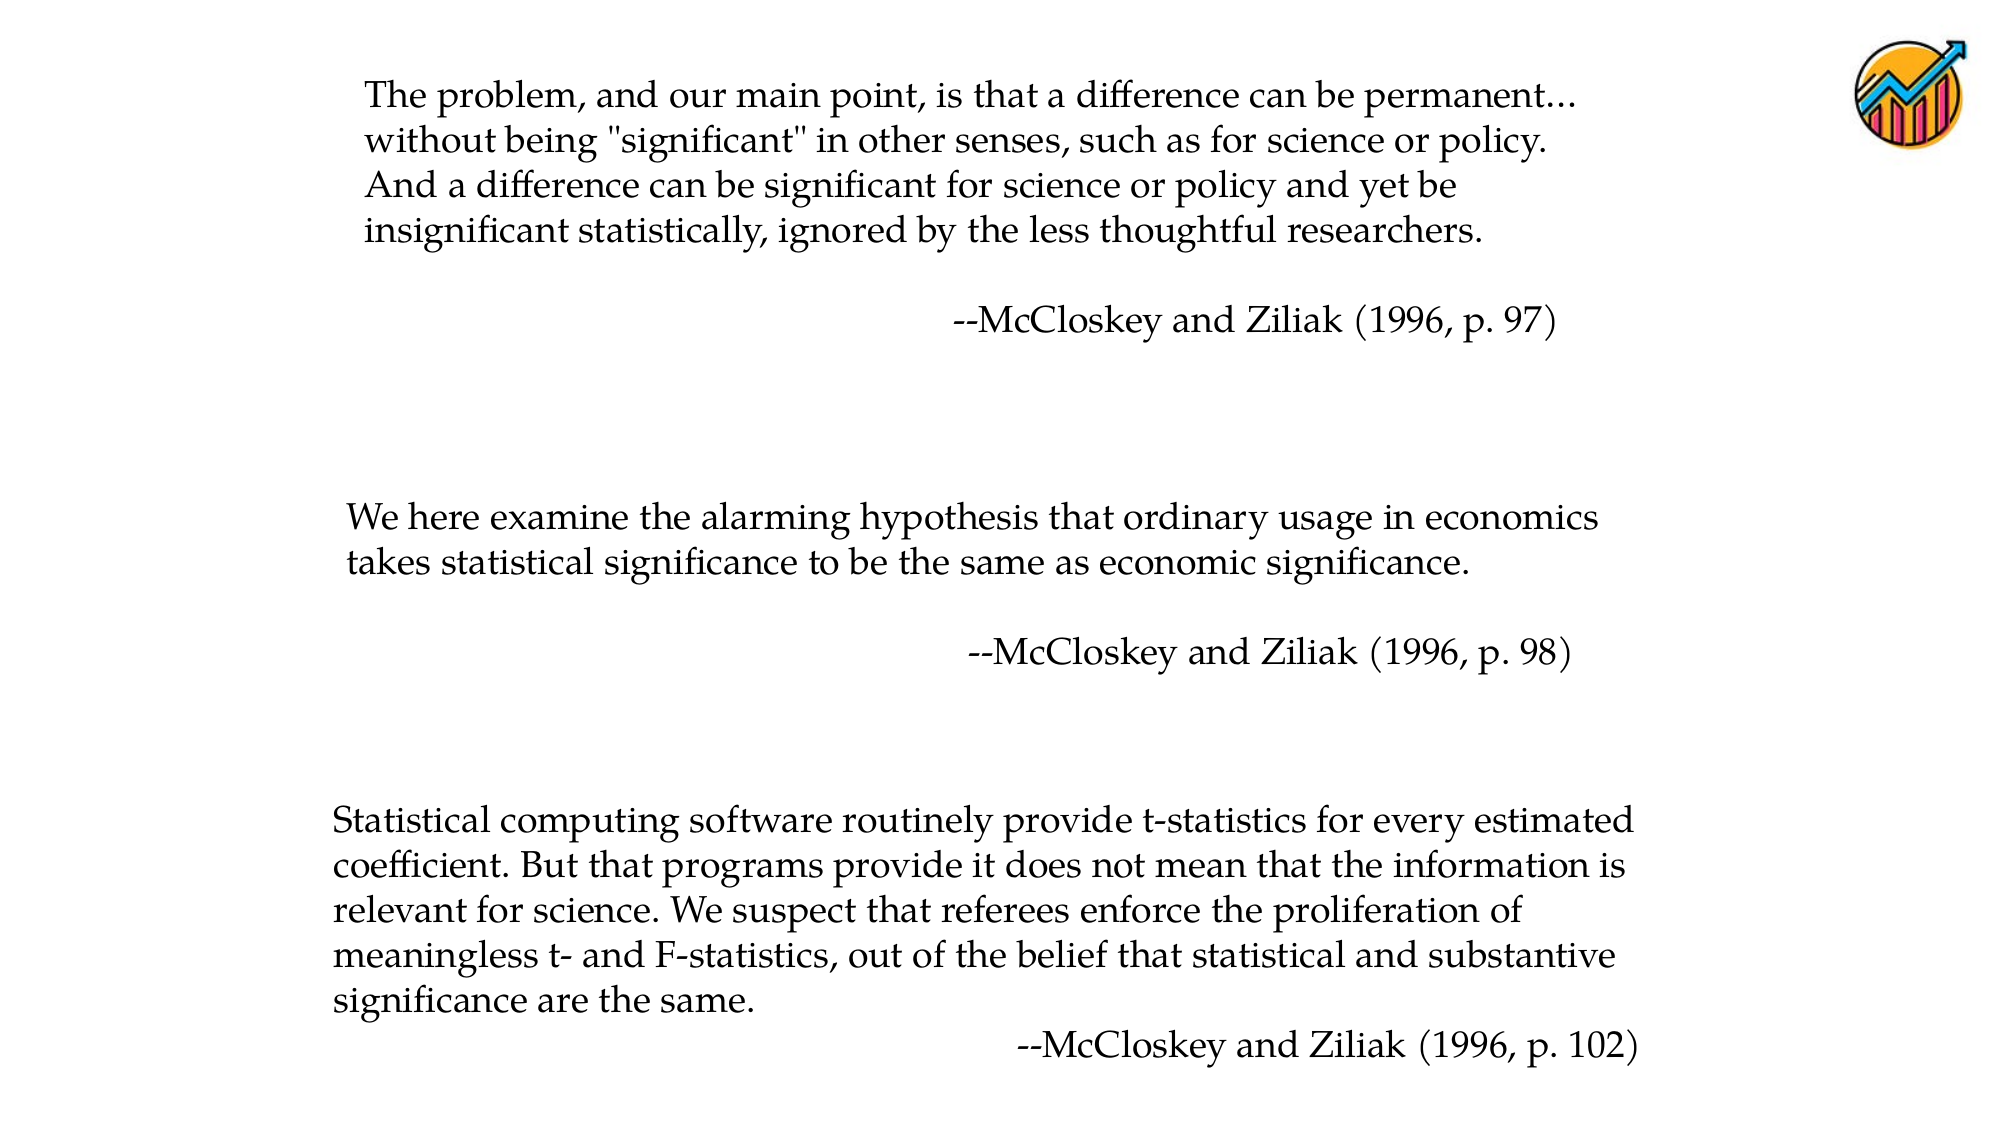

The problem, and our main point, is that a difference can be permanent…without being "significant" in other senses, such as for science or policy.  And a difference can be significant for science or policy and yet be insignificant statistically, ignored by the less thoughtful researchers.

                                                              --McCloskey and Ziliak (1996, p. 97)

We here examine the alarming hypothesis that ordinary usage in economics takes statistical significance to be the same as economic significance.

		                                  --McCloskey and Ziliak (1996, p. 98)
Statistical computing software routinely provide t-statistics for every estimated coefficient. But that programs provide it does not mean that the information is relevant for science. We suspect that referees enforce the proliferation of meaningless t- and F-statistics, out of the belief that statistical and substantive significance are the same.
                                                                        --McCloskey and Ziliak (1996, p. 102)